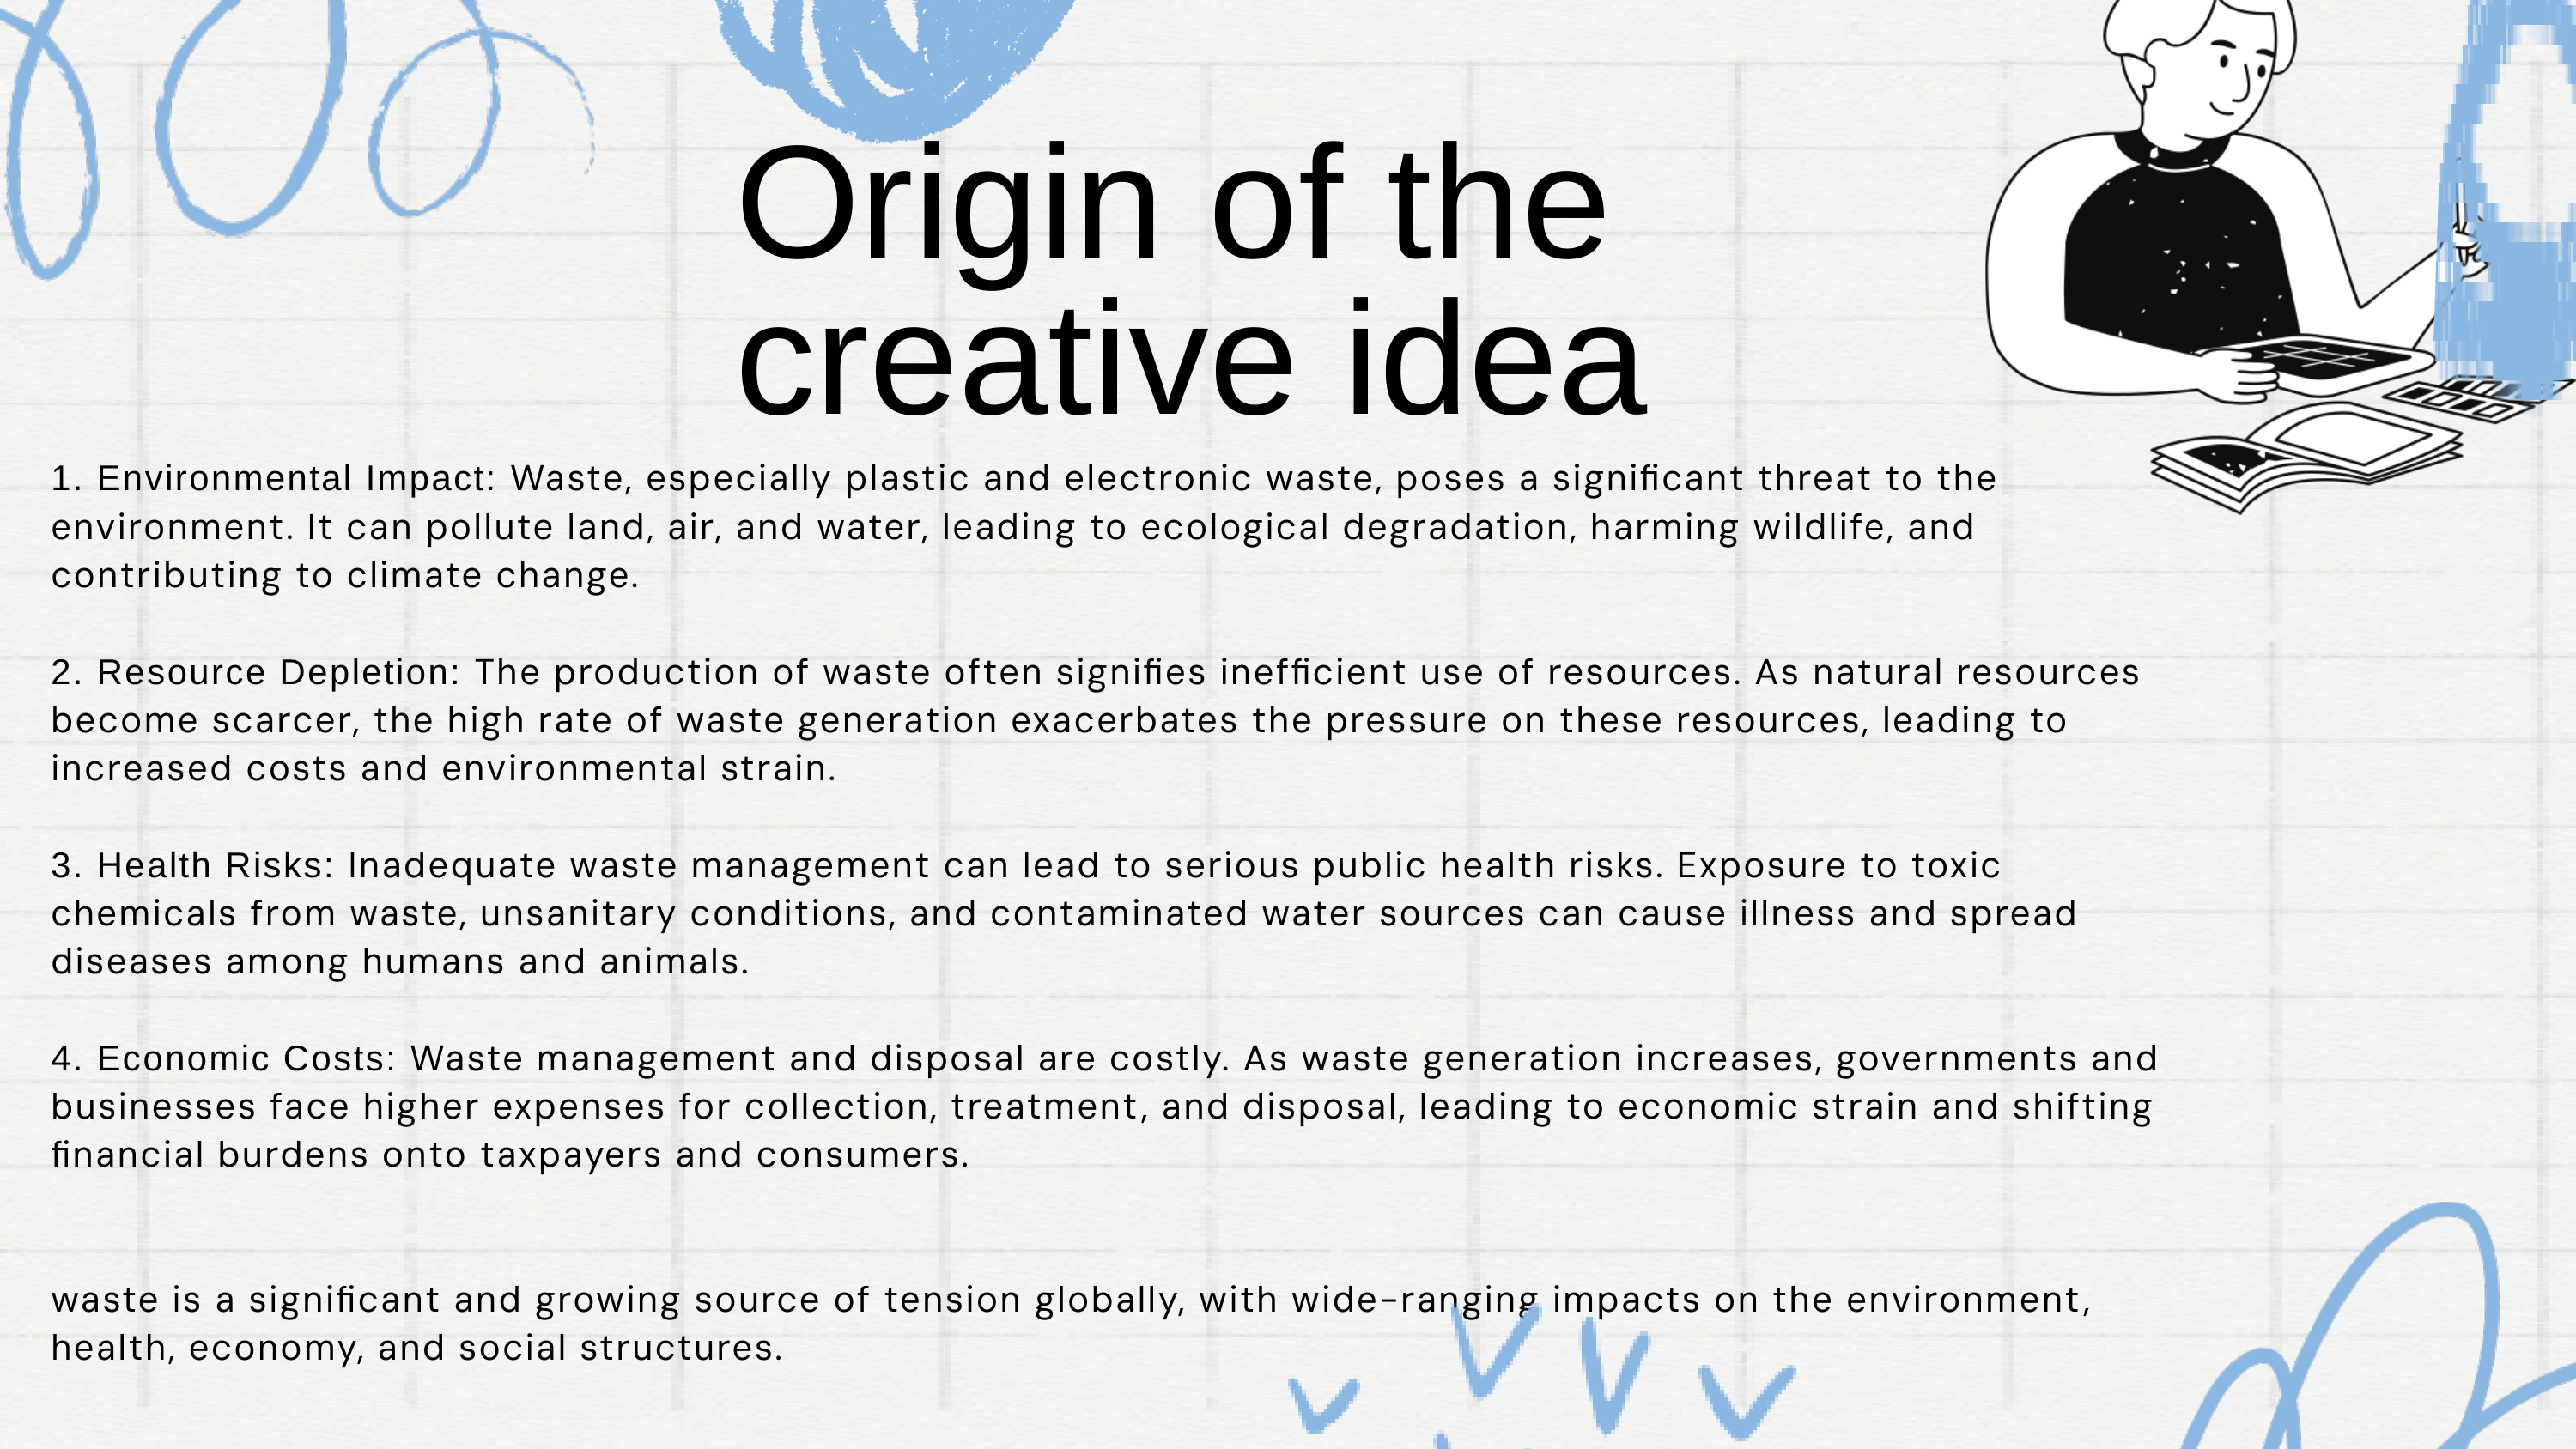

Origin of the creative idea
1. Environmental Impact: Waste, especially plastic and electronic waste, poses a significant threat to the environment. It can pollute land, air, and water, leading to ecological degradation, harming wildlife, and contributing to climate change.

2. Resource Depletion: The production of waste often signifies inefficient use of resources. As natural resources become scarcer, the high rate of waste generation exacerbates the pressure on these resources, leading to increased costs and environmental strain.

3. Health Risks: Inadequate waste management can lead to serious public health risks. Exposure to toxic chemicals from waste, unsanitary conditions, and contaminated water sources can cause illness and spread diseases among humans and animals.

4. Economic Costs: Waste management and disposal are costly. As waste generation increases, governments and businesses face higher expenses for collection, treatment, and disposal, leading to economic strain and shifting financial burdens onto taxpayers and consumers.

waste is a significant and growing source of tension globally, with wide-ranging impacts on the environment, health, economy, and social structures.